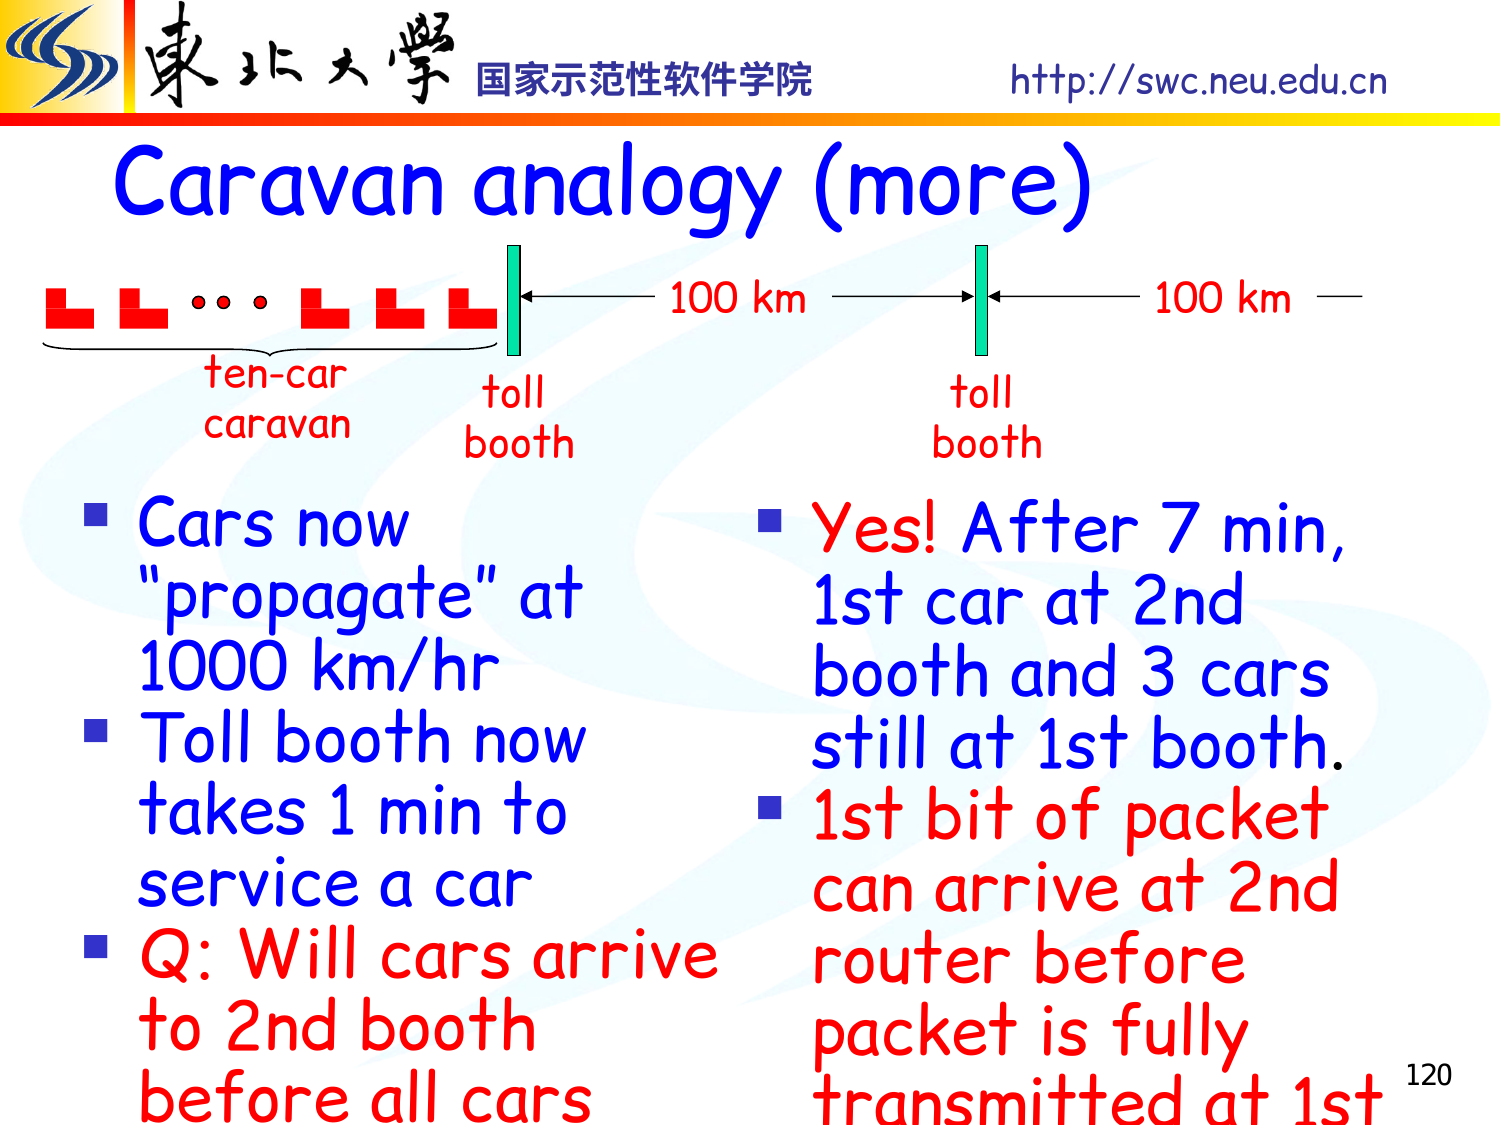

# Caravan analogy (more)

toll
booth

toll
booth
100 km
100 km

ten-car
caravan
Cars now “propagate” at 1000 km/hr
Toll booth now takes 1 min to service a car
Q: Will cars arrive to 2nd booth before all cars serviced at 1st booth?

Yes! After 7 min, 1st car at 2nd booth and 3 cars still at 1st booth.
1st bit of packet can arrive at 2nd router before packet is fully transmitted at 1st router!
See Ethernet applet at AWL Web site
120